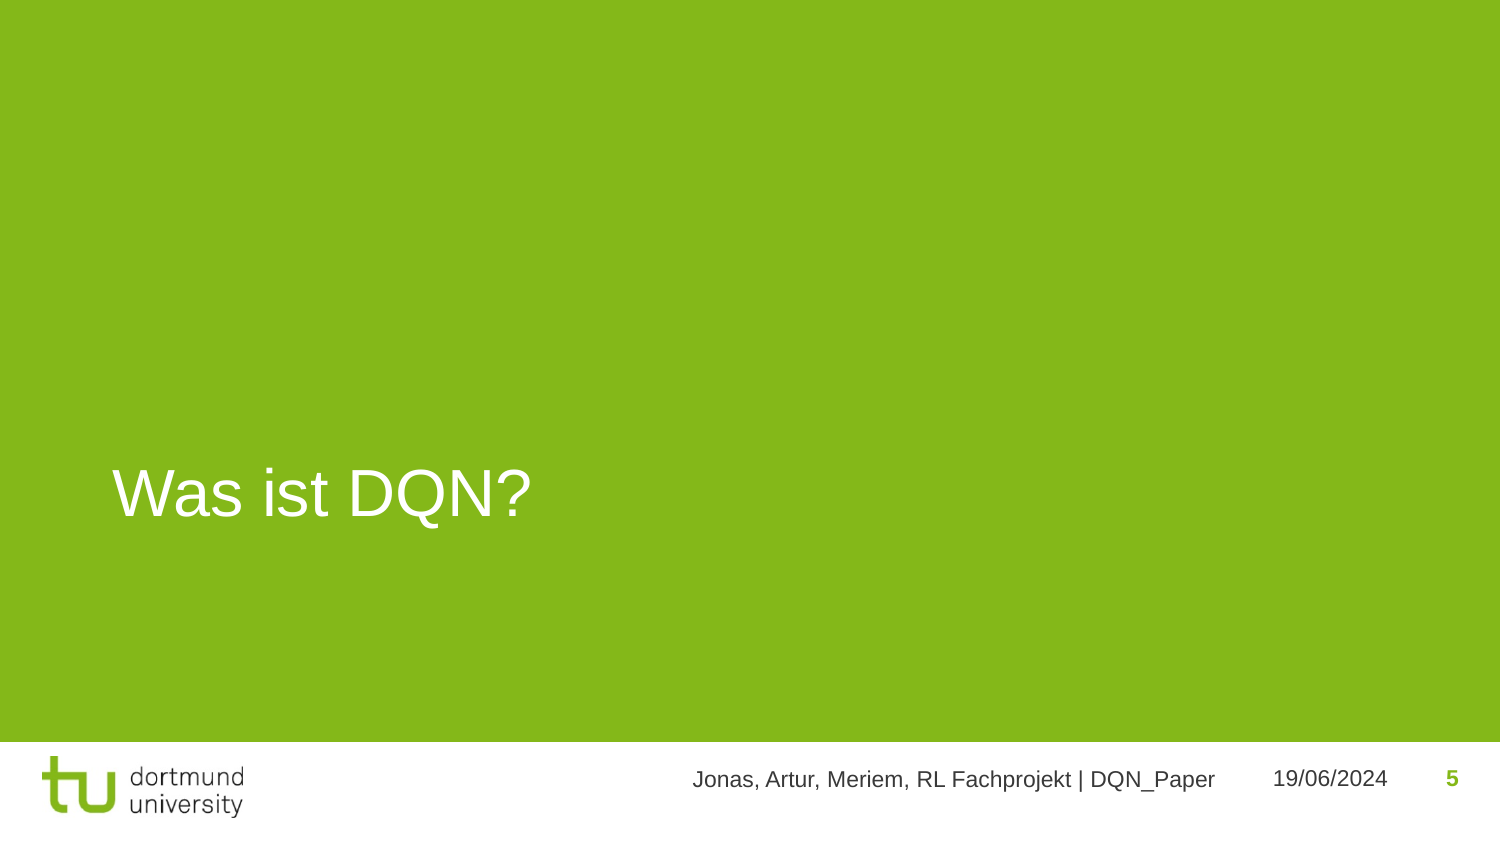

Was ist DQN?

5
19/06/2024
Jonas, Artur, Meriem, RL Fachprojekt | DQN_Paper